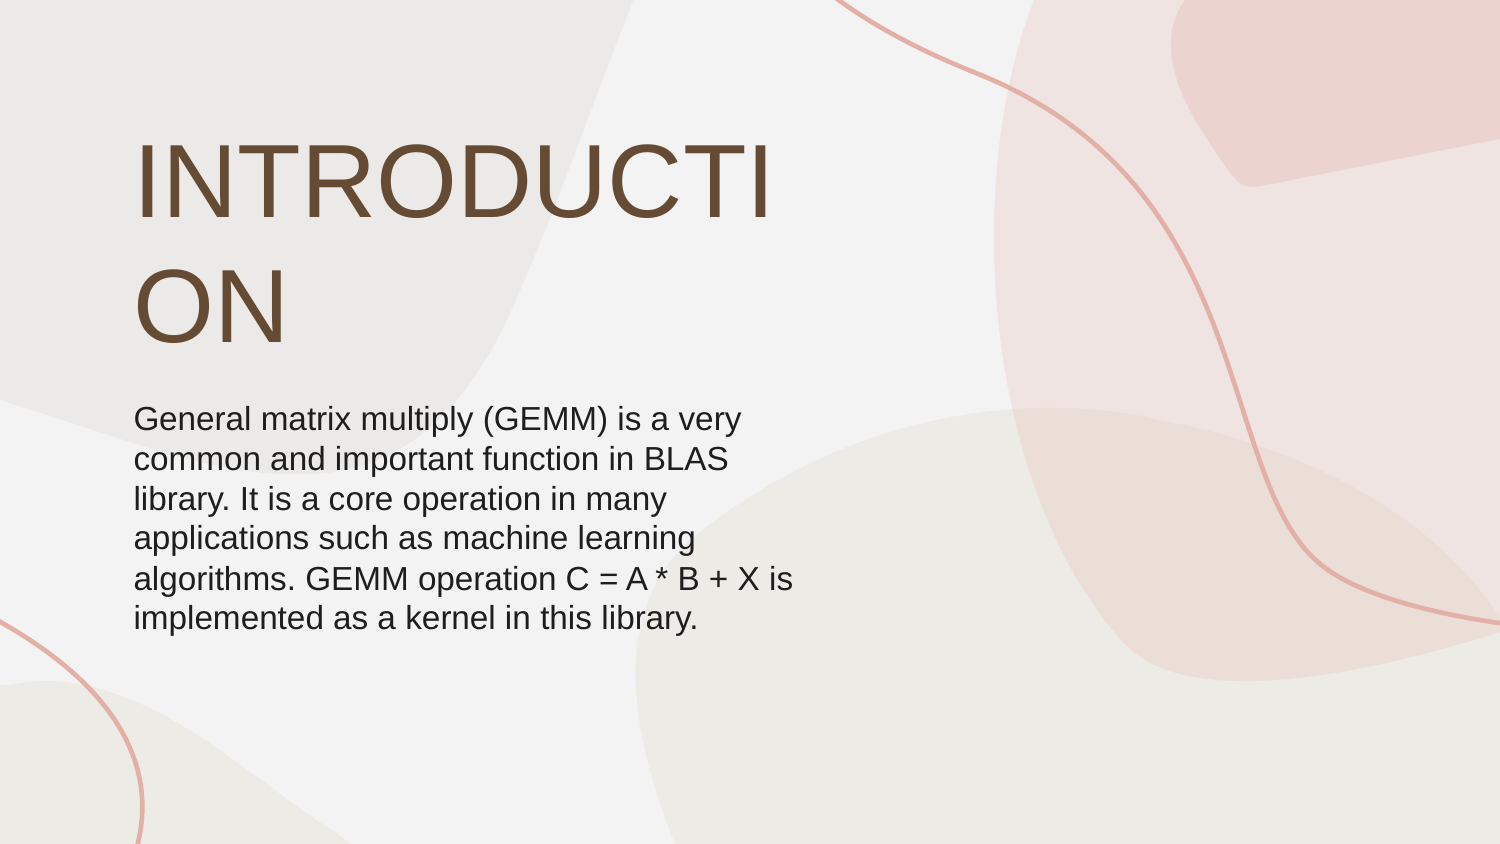

# INTRODUCTION
General matrix multiply (GEMM) is a very common and important function in BLAS library. It is a core operation in many applications such as machine learning algorithms. GEMM operation C = A * B + X is implemented as a kernel in this library.